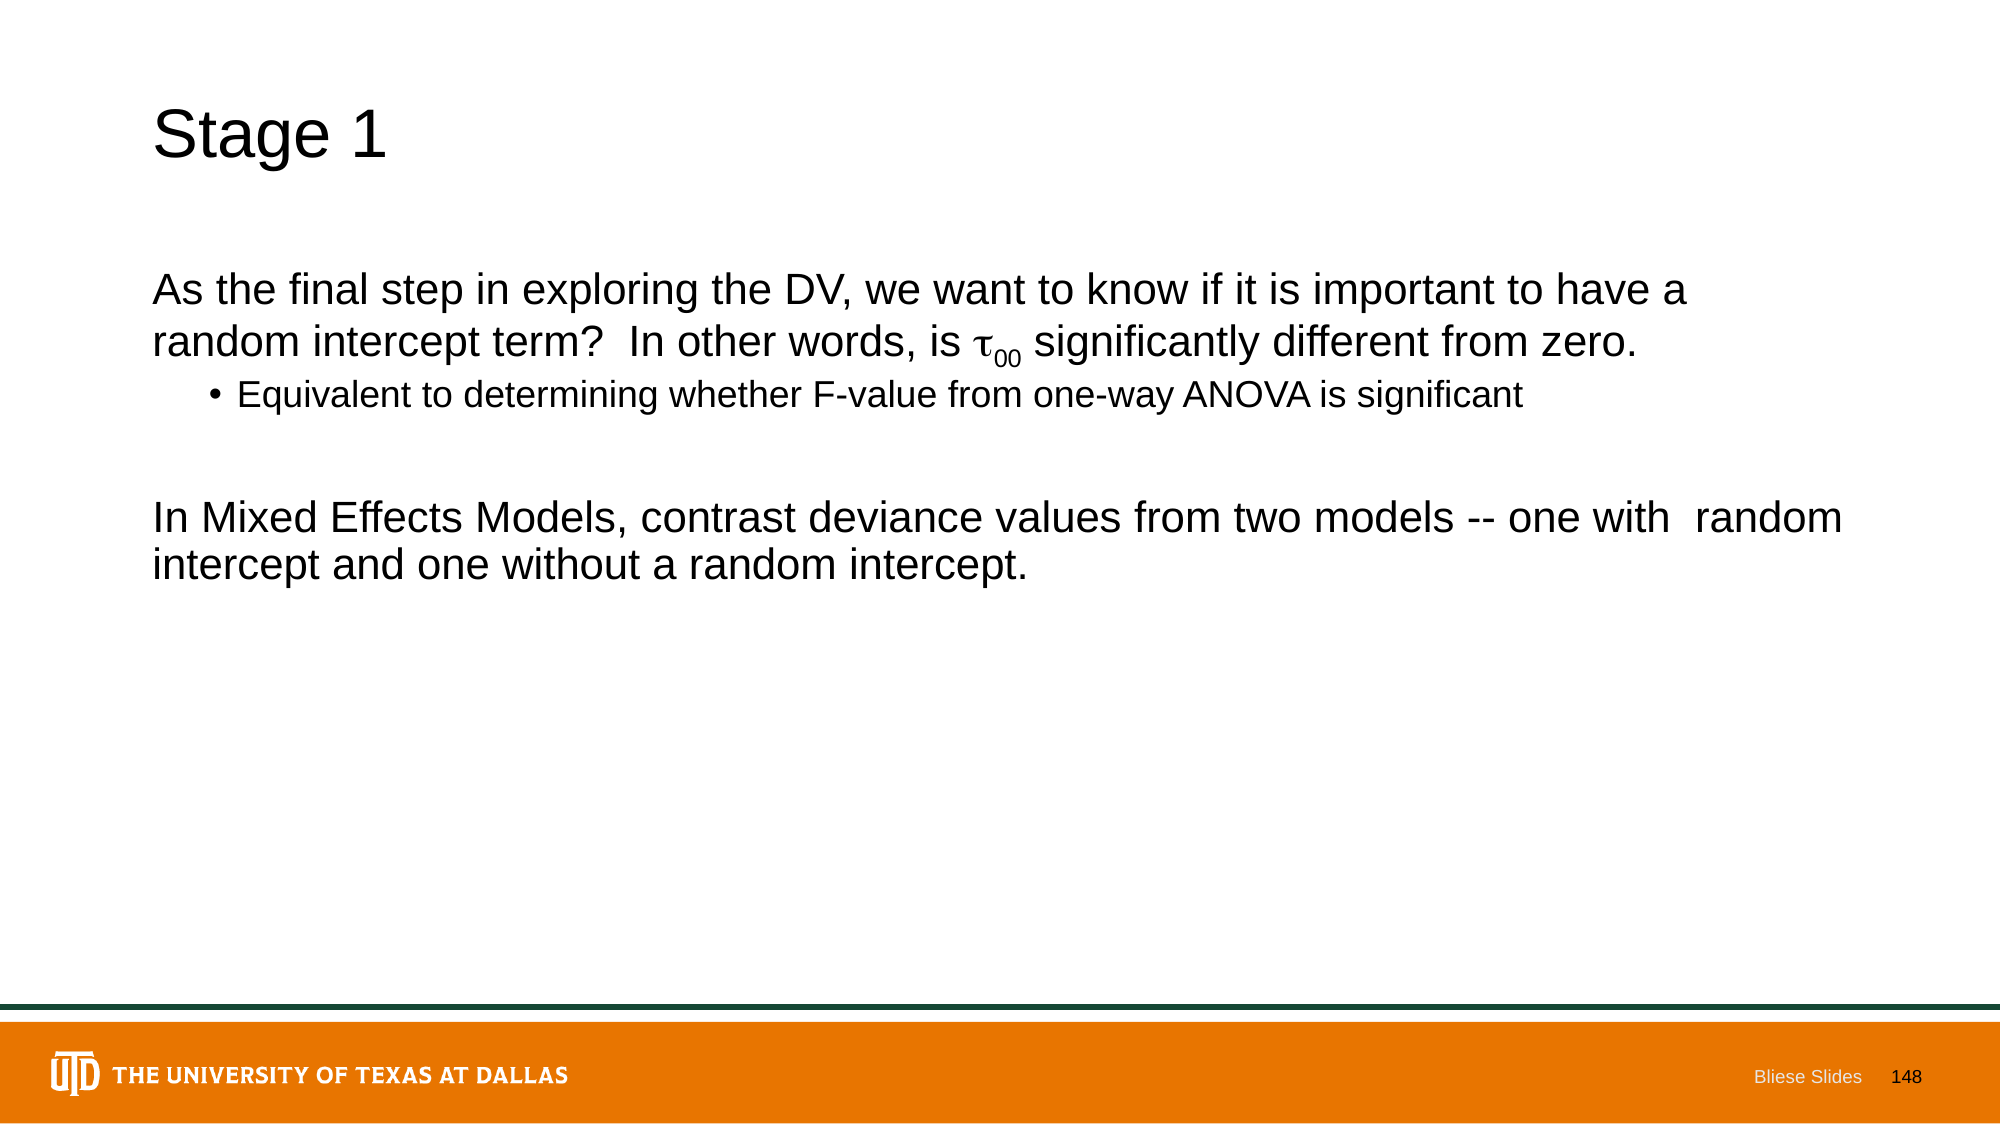

# Stage 1
As the final step in exploring the DV, we want to know if it is important to have a random intercept term?  In other words, is τ00 significantly different from zero.
Equivalent to determining whether F-value from one-way ANOVA is significant

In Mixed Effects Models, contrast deviance values from two models -- one with  random intercept and one without a random intercept.

Bliese Slides
148